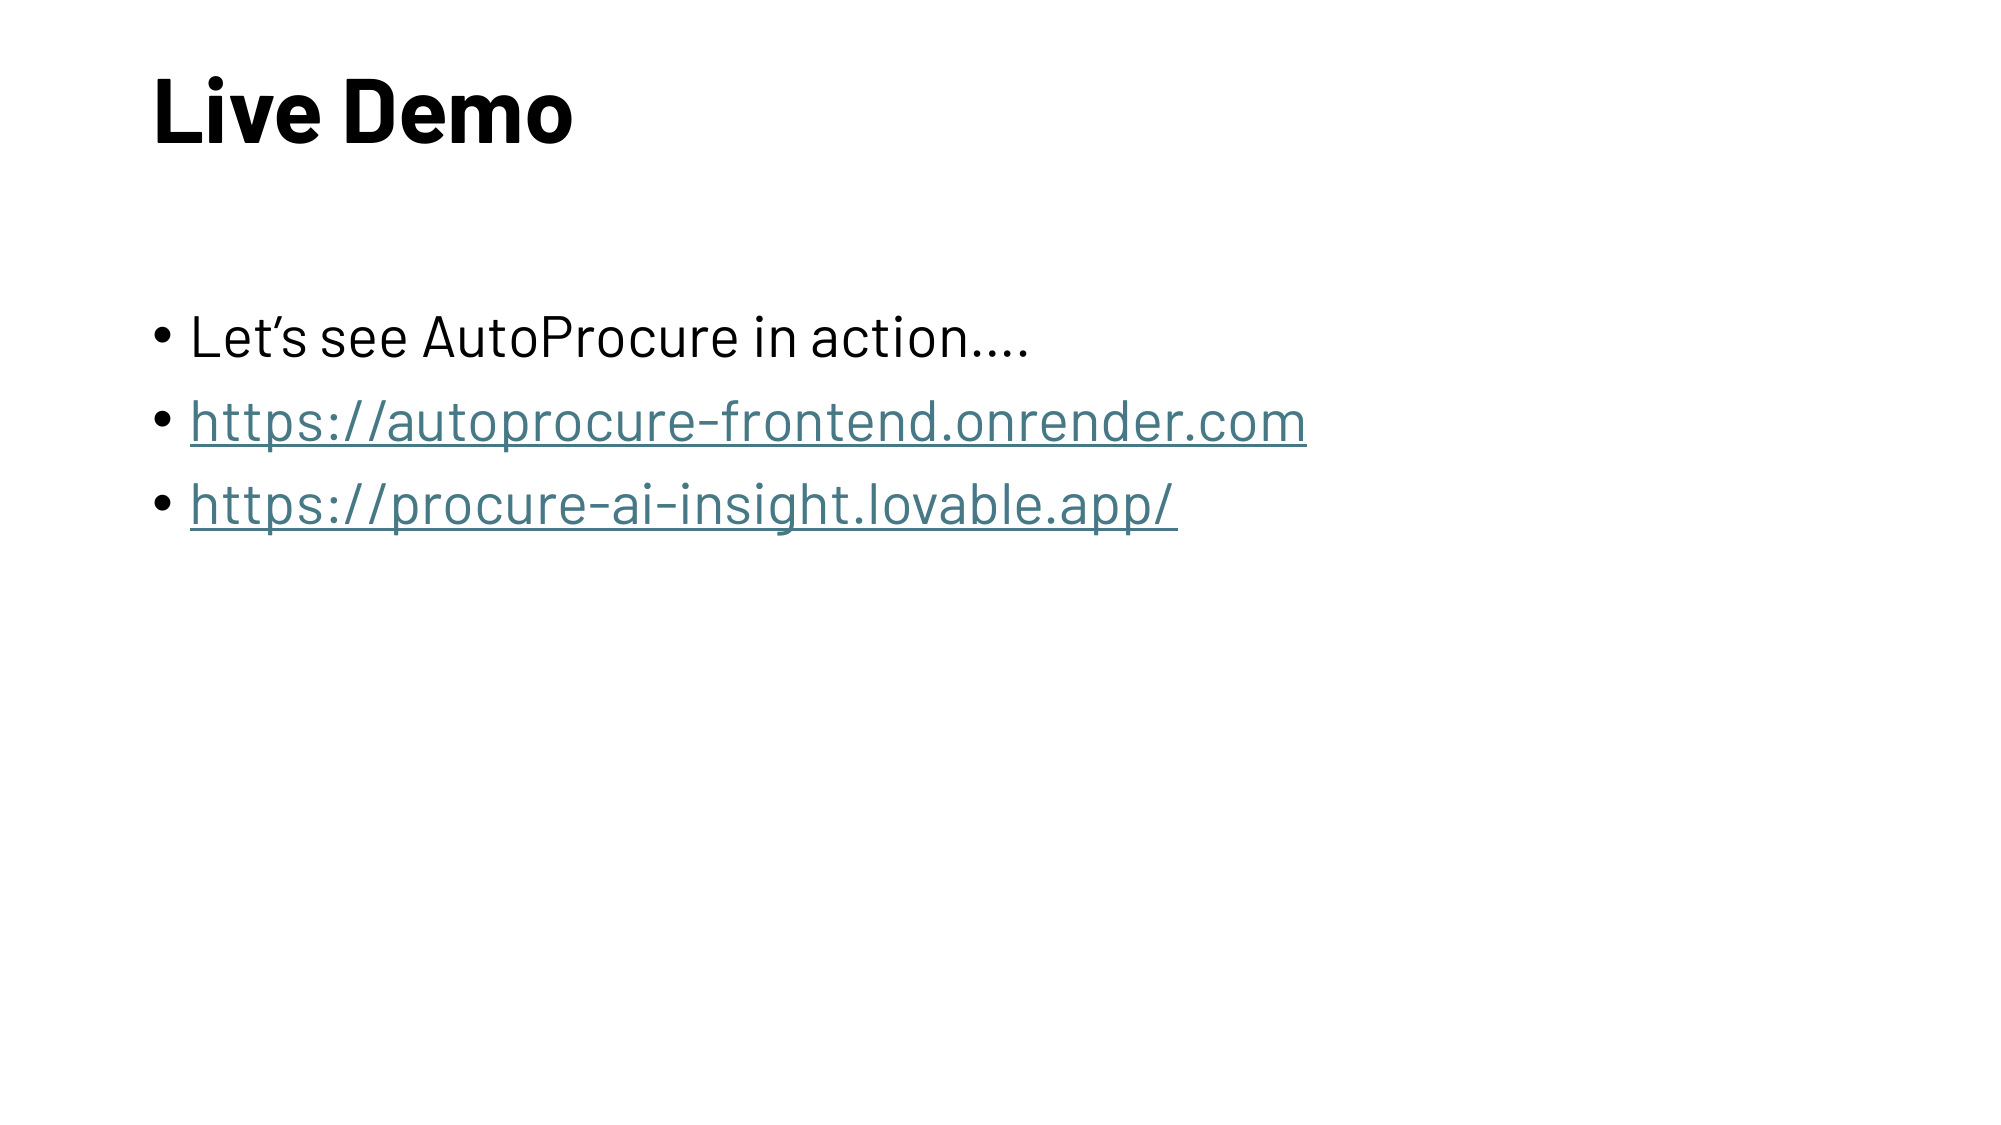

# Live Demo
Let’s see AutoProcure in action….
https://autoprocure-frontend.onrender.com
https://procure-ai-insight.lovable.app/